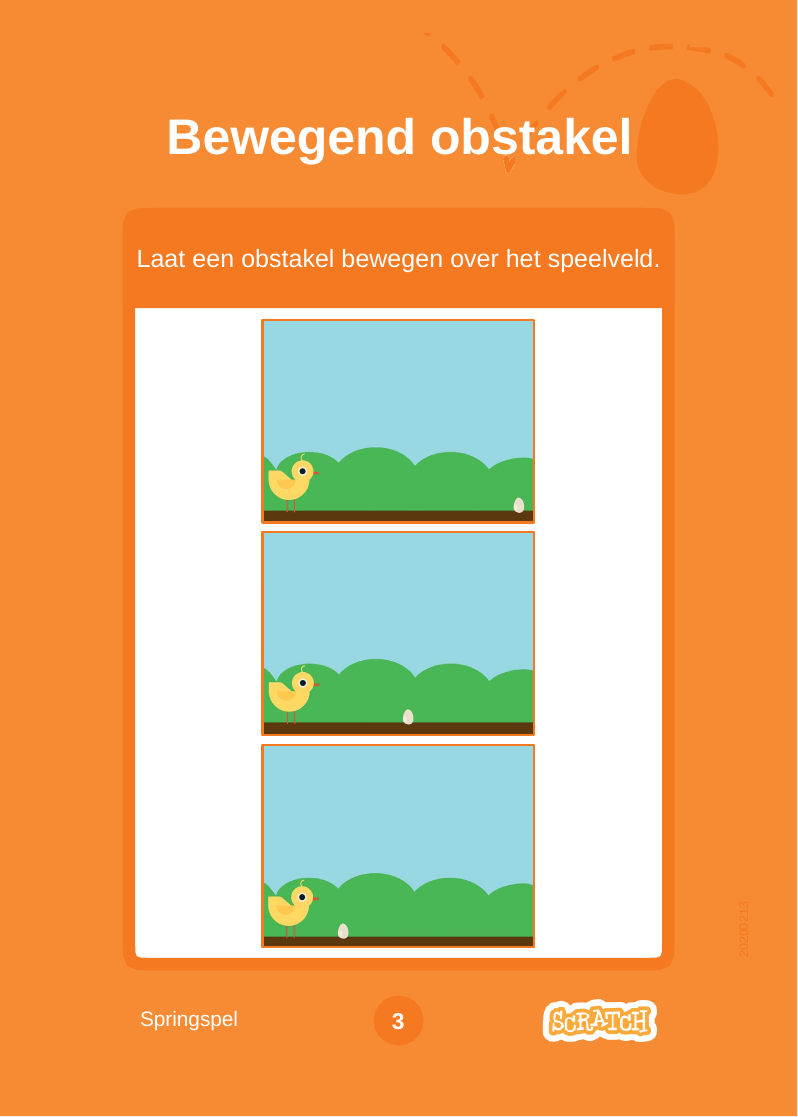

# Bewegend obstakel

Laat een obstakel bewegen over het speelveld.

20200213

Springspel
3